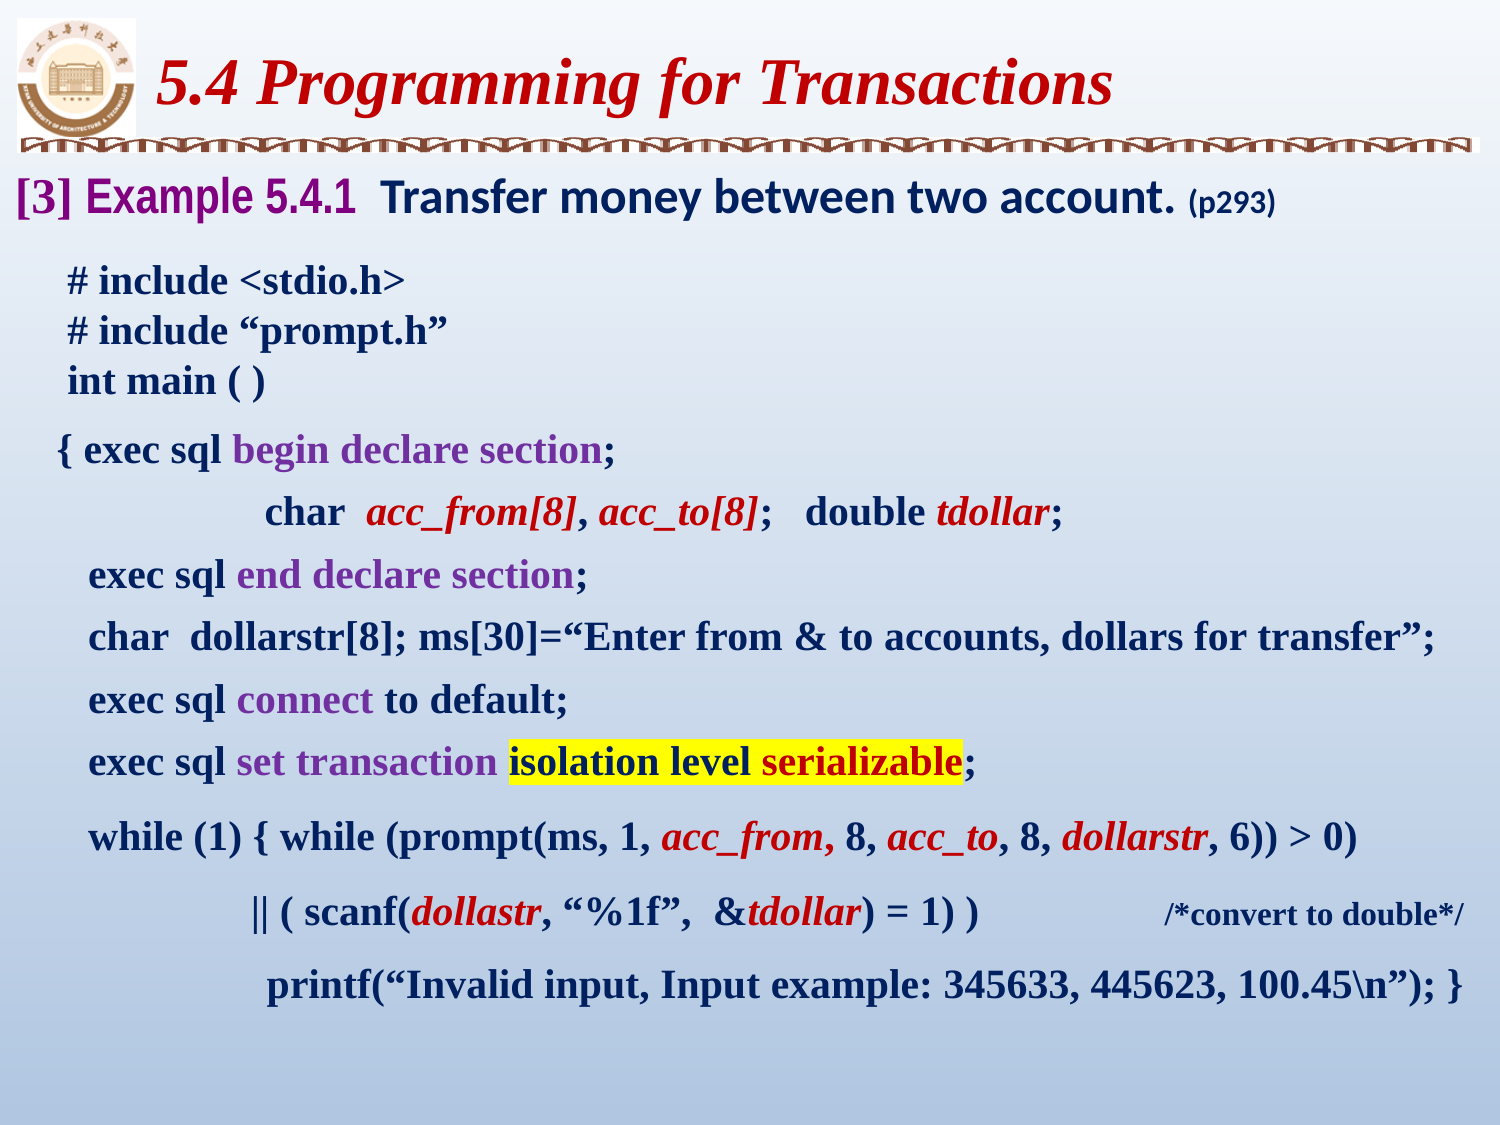

5.4 Programming for Transactions
[3] Example 5.4.1  Transfer money between two account. (p293)
     # include <stdio.h>
     # include “prompt.h”
     int main ( )
    { exec sql begin declare section;
		char  acc_from[8], acc_to[8];   double tdollar;
       exec sql end declare section;
       char  dollarstr[8]; ms[30]=“Enter from & to accounts, dollars for transfer”;
       exec sql connect to default;
       exec sql set transaction isolation level serializable;
       while (1) { while (prompt(ms, 1, acc_from, 8, acc_to, 8, dollarstr, 6)) > 0) 	               || ( scanf(dollastr, “%1f”,  &tdollar) = 1) )    	/*convert to double*/
                        printf(“Invalid input, Input example: 345633, 445623, 100.45\n”); }